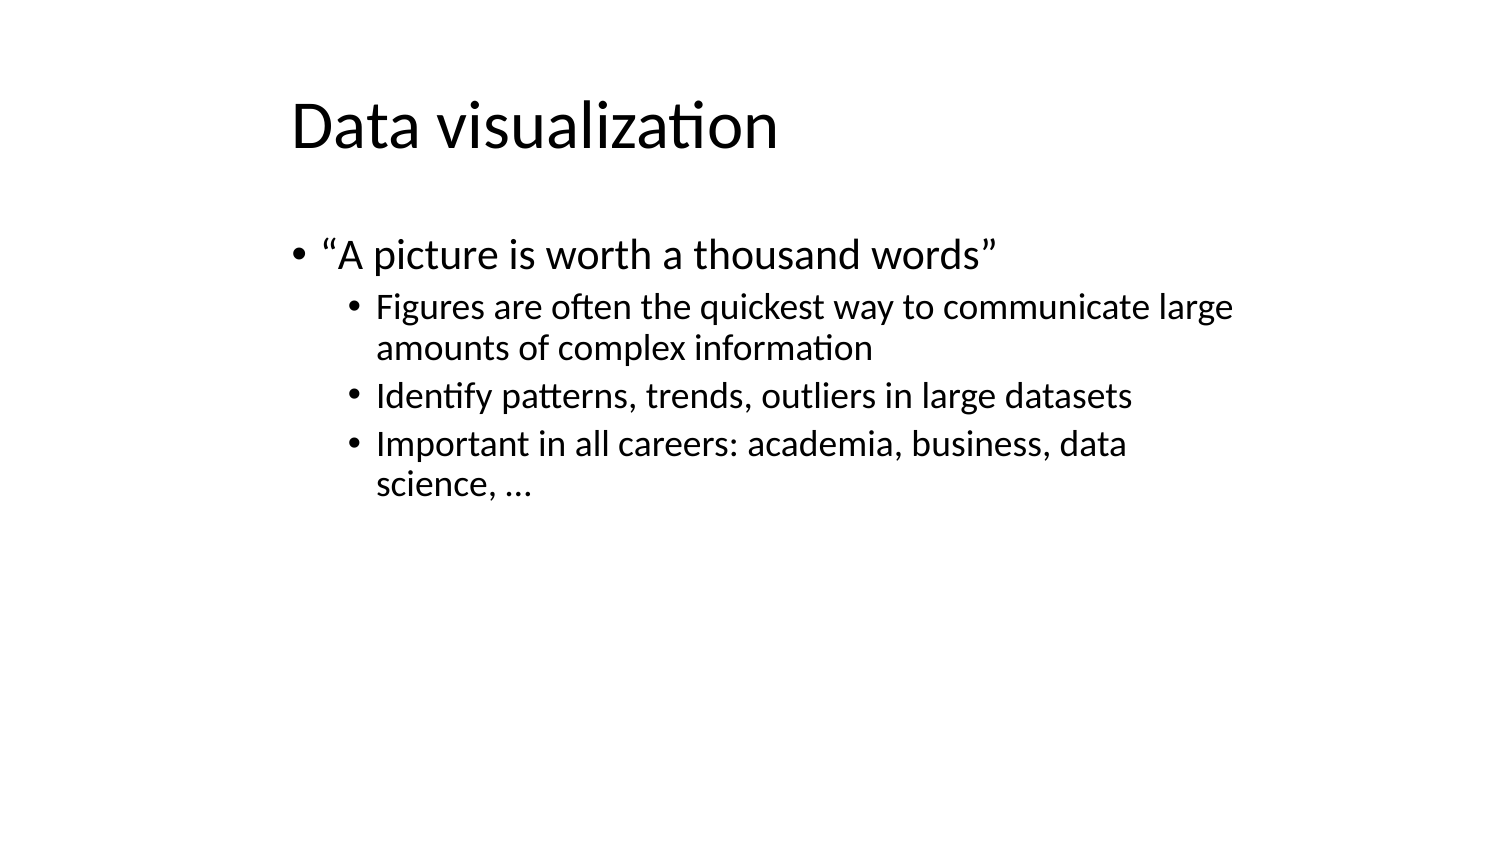

# Data visualization
“A picture is worth a thousand words”
Figures are often the quickest way to communicate large amounts of complex information
Identify patterns, trends, outliers in large datasets
Important in all careers: academia, business, data science, …